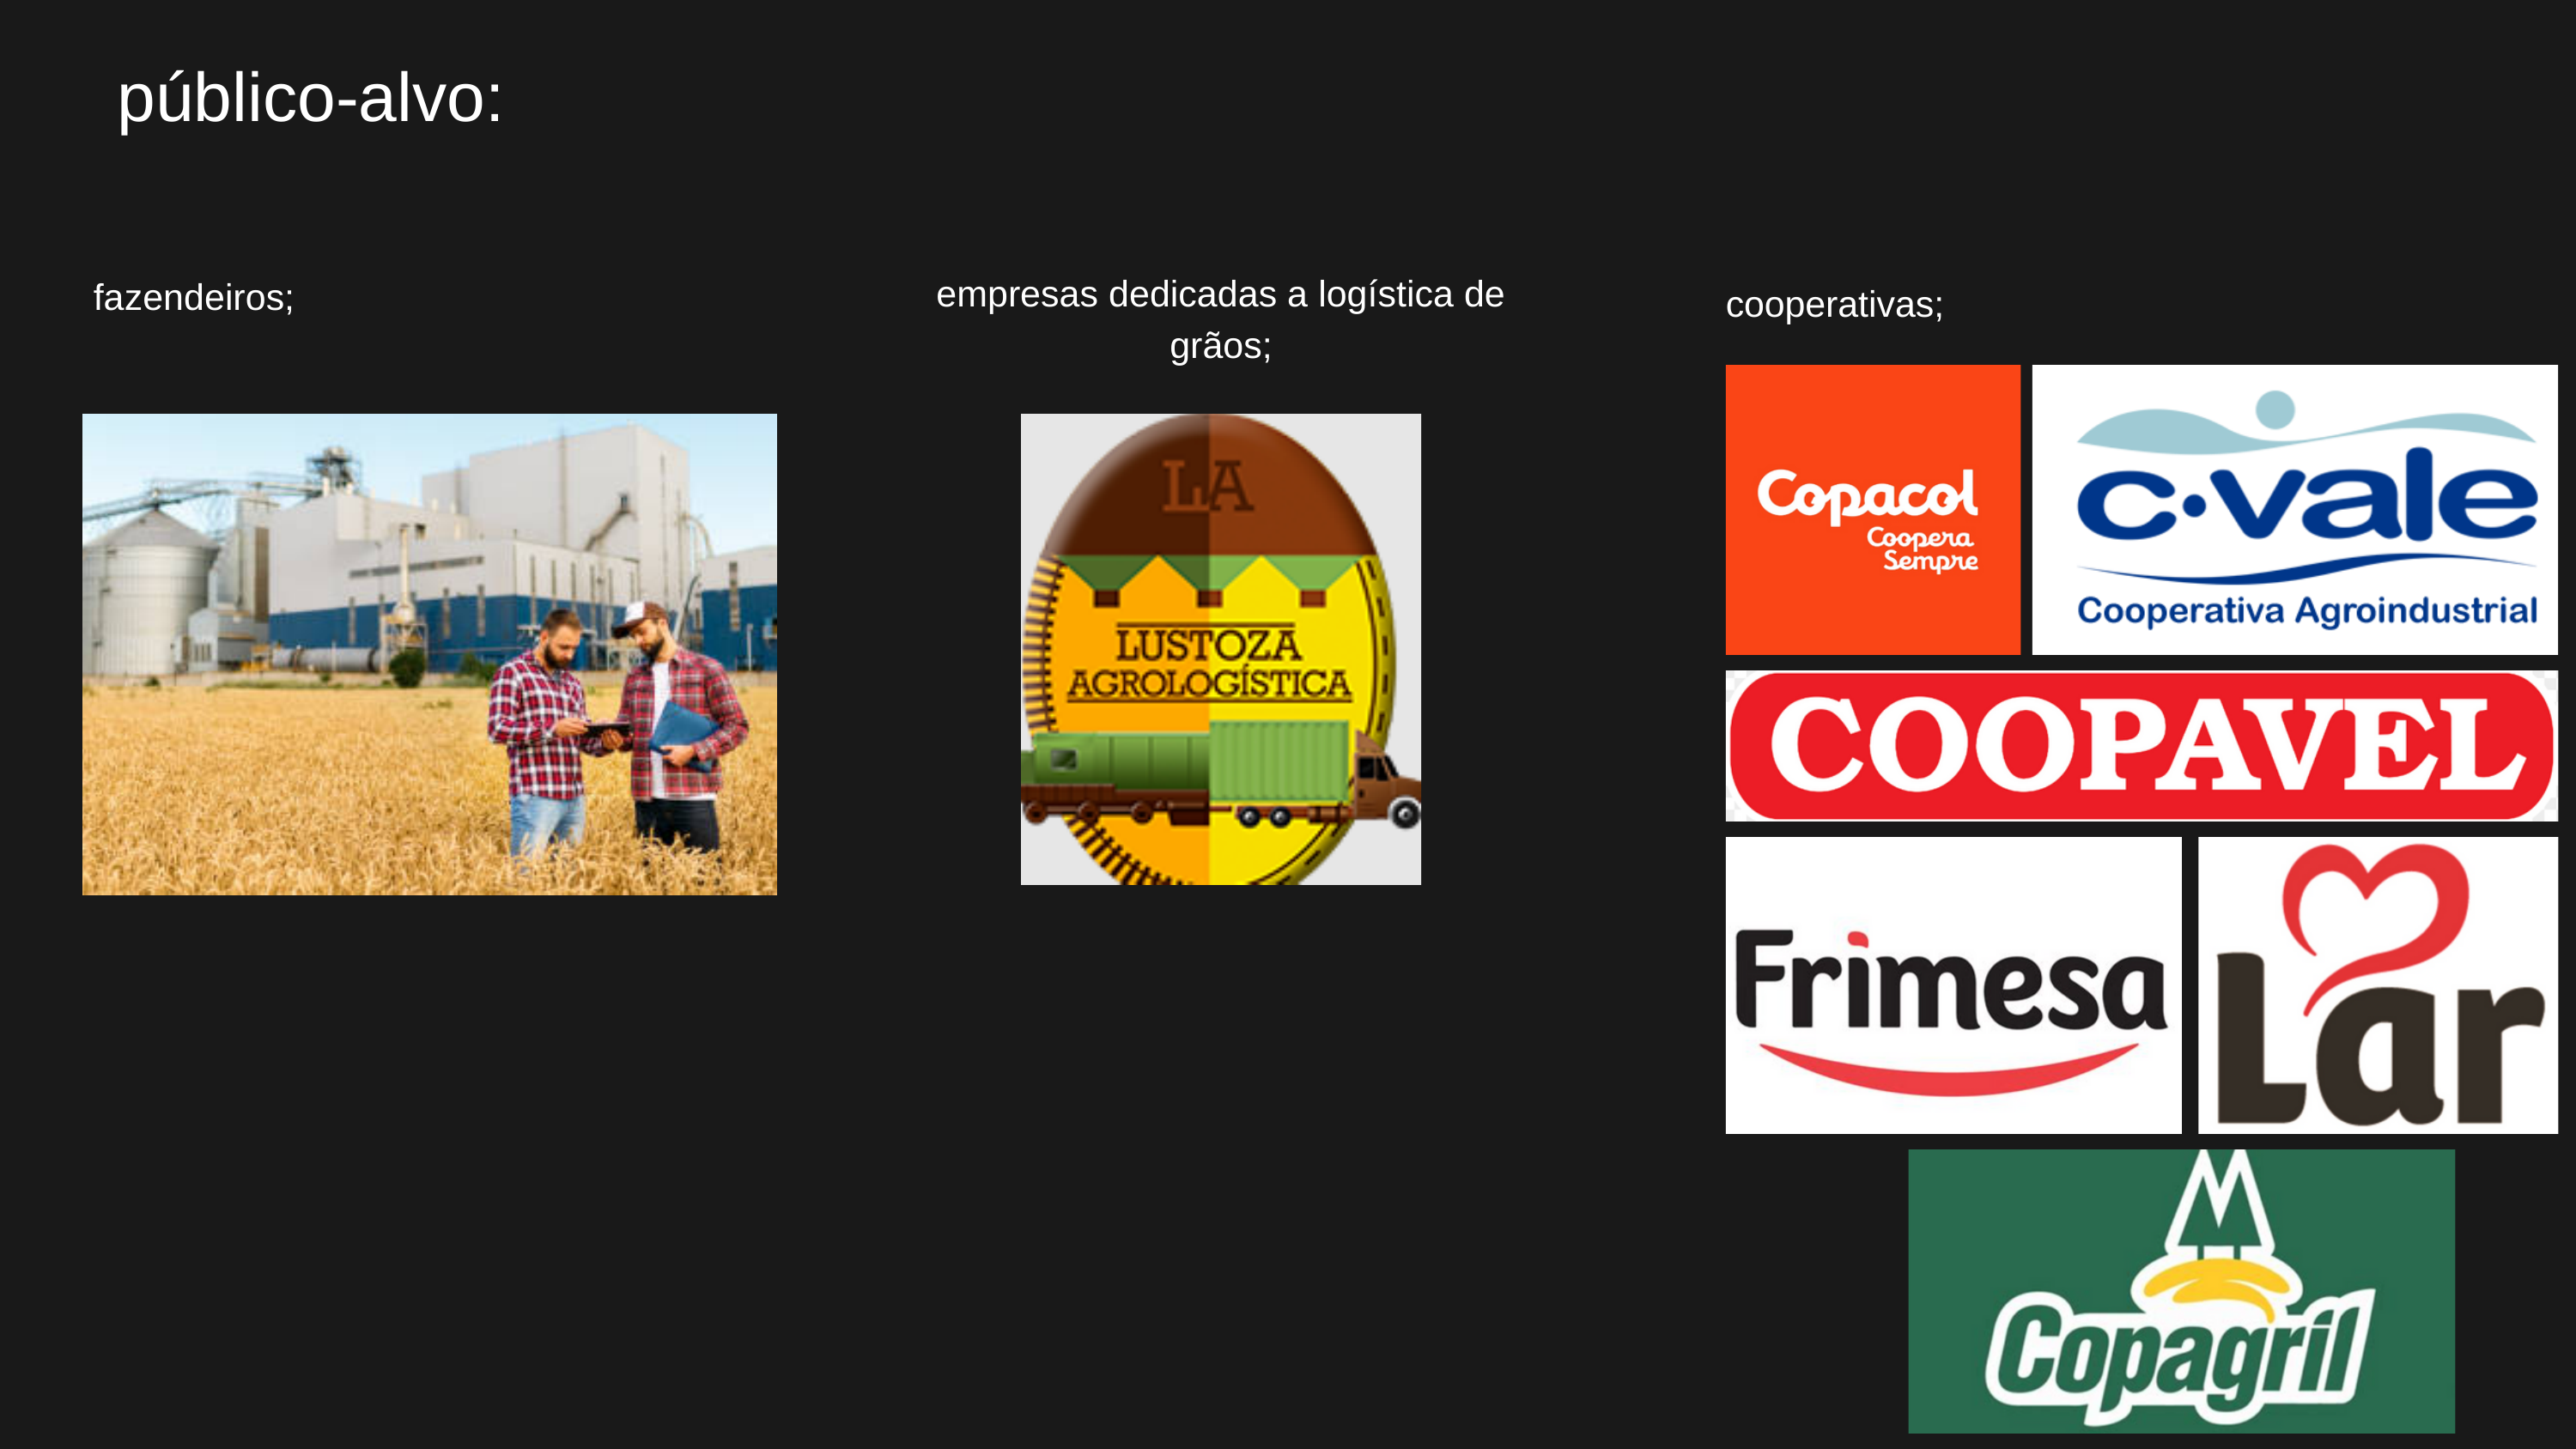

público-alvo:
empresas dedicadas a logística de grãos;
fazendeiros;
cooperativas;